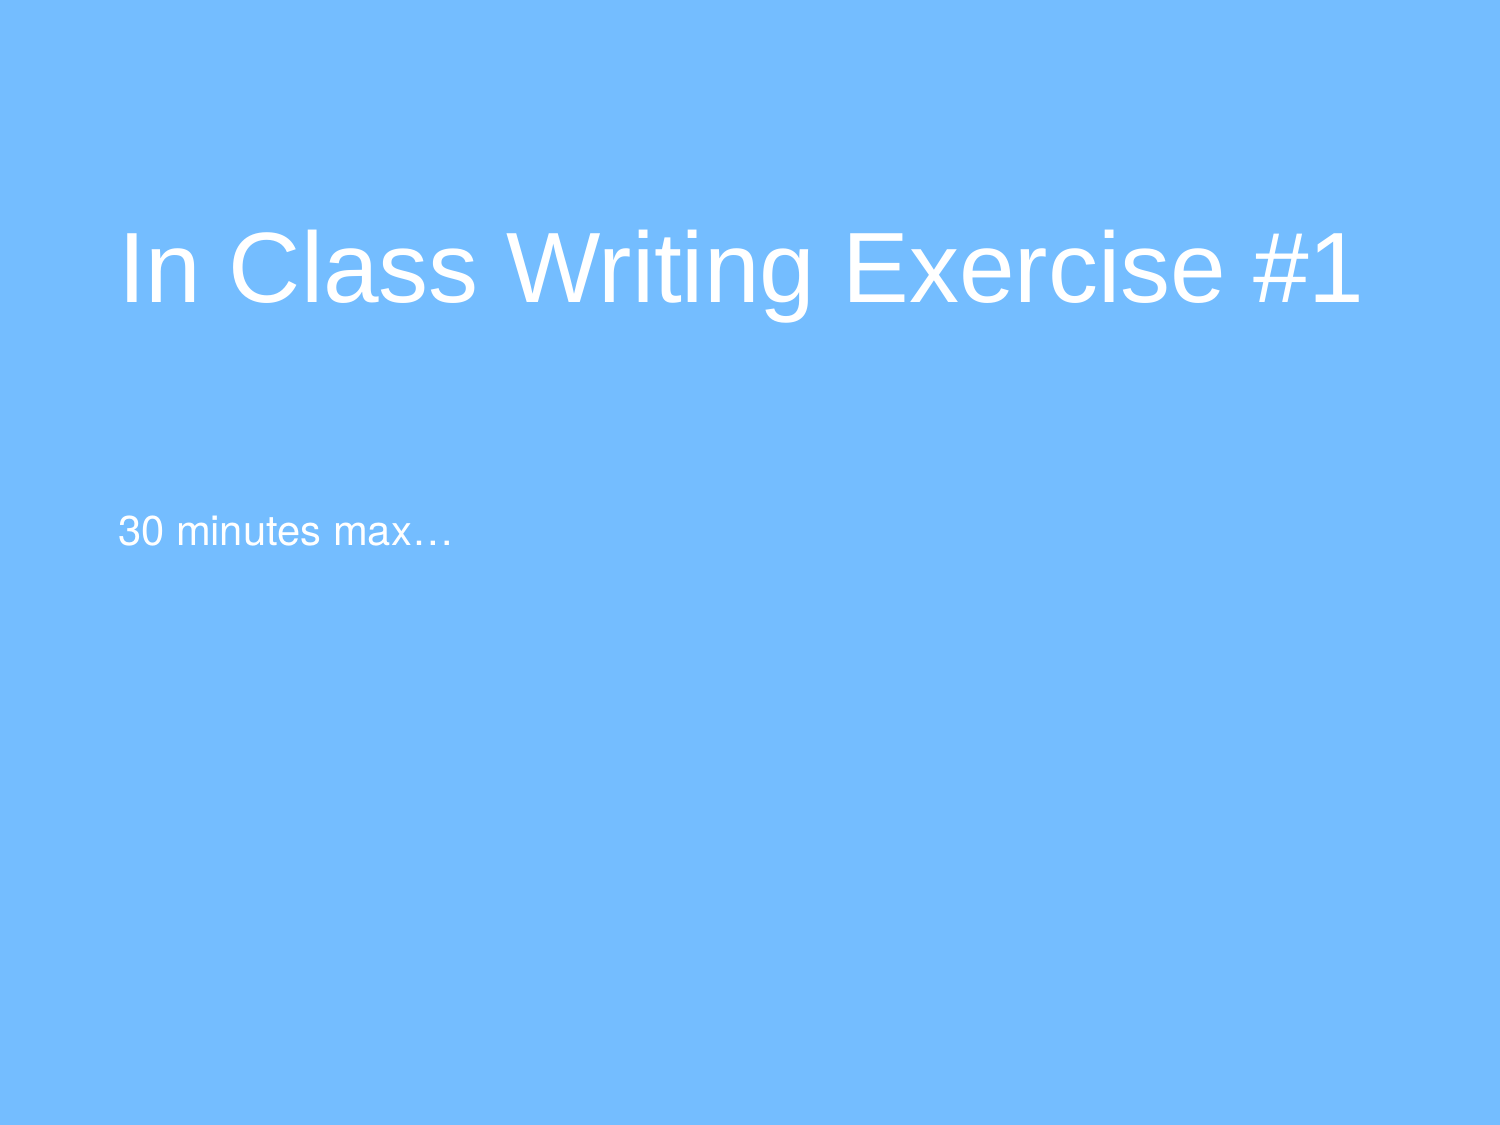

# In Class Writing Exercise #1
30 minutes max…